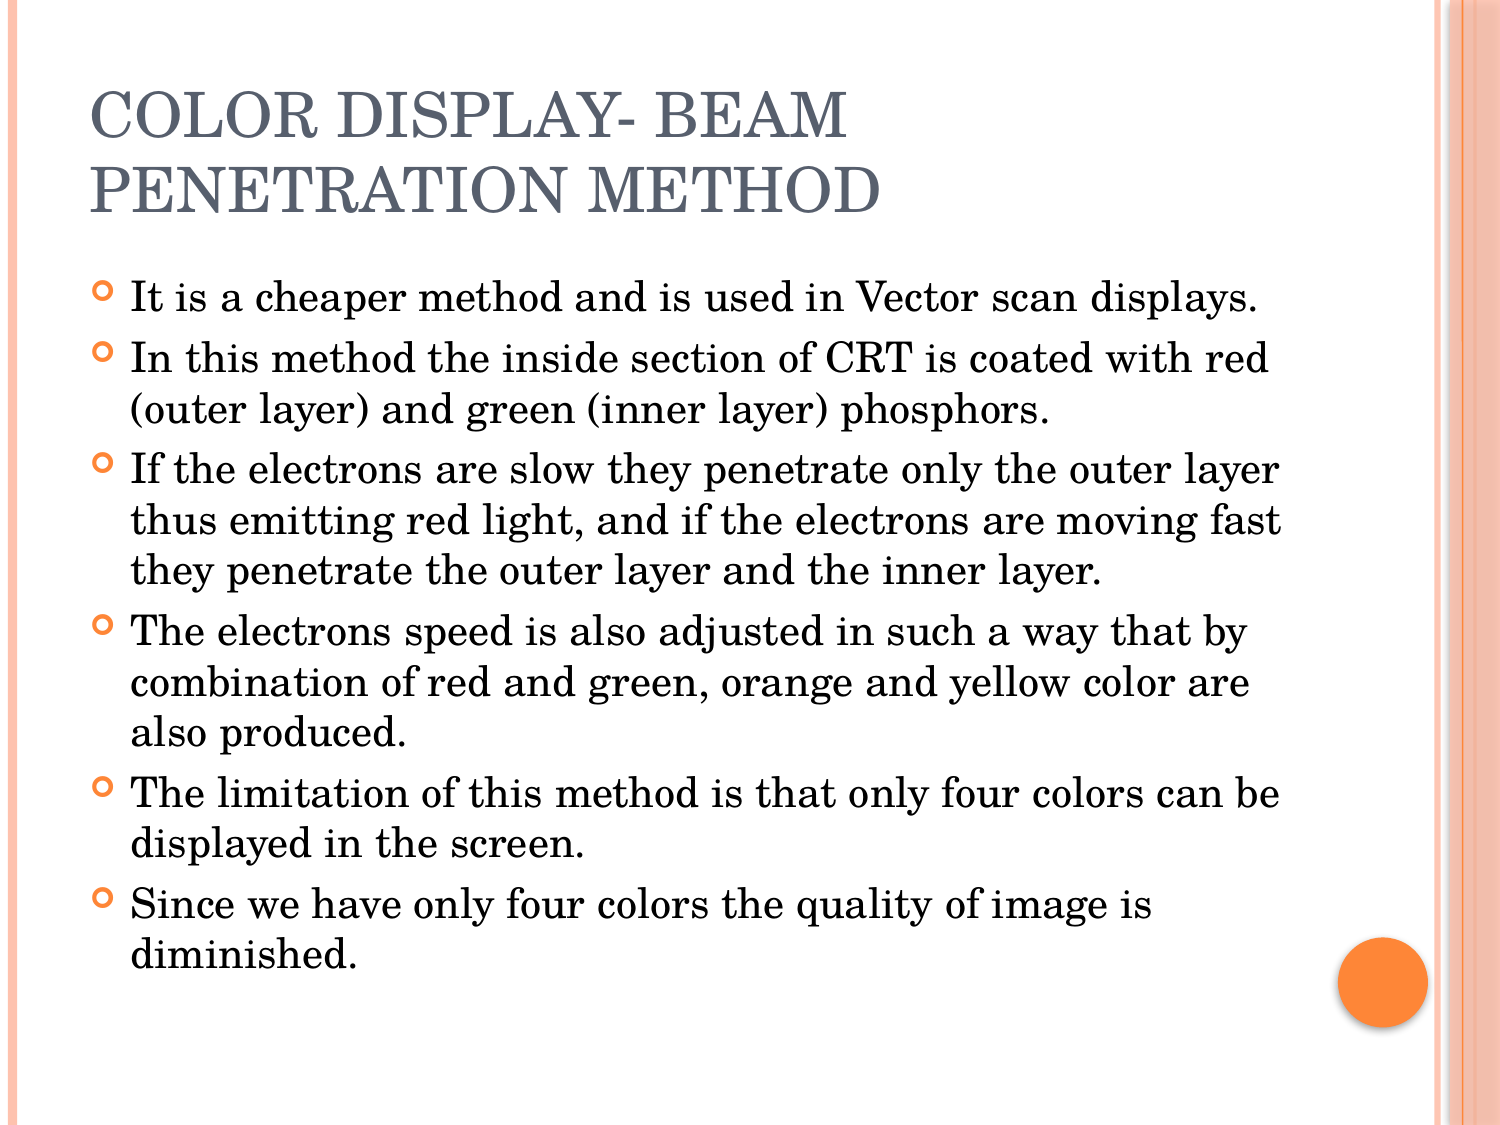

# Color Display- Beam Penetration Method
It is a cheaper method and is used in Vector scan displays.
In this method the inside section of CRT is coated with red (outer layer) and green (inner layer) phosphors.
If the electrons are slow they penetrate only the outer layer thus emitting red light, and if the electrons are moving fast they penetrate the outer layer and the inner layer.
The electrons speed is also adjusted in such a way that by combination of red and green, orange and yellow color are also produced.
The limitation of this method is that only four colors can be displayed in the screen.
Since we have only four colors the quality of image is diminished.